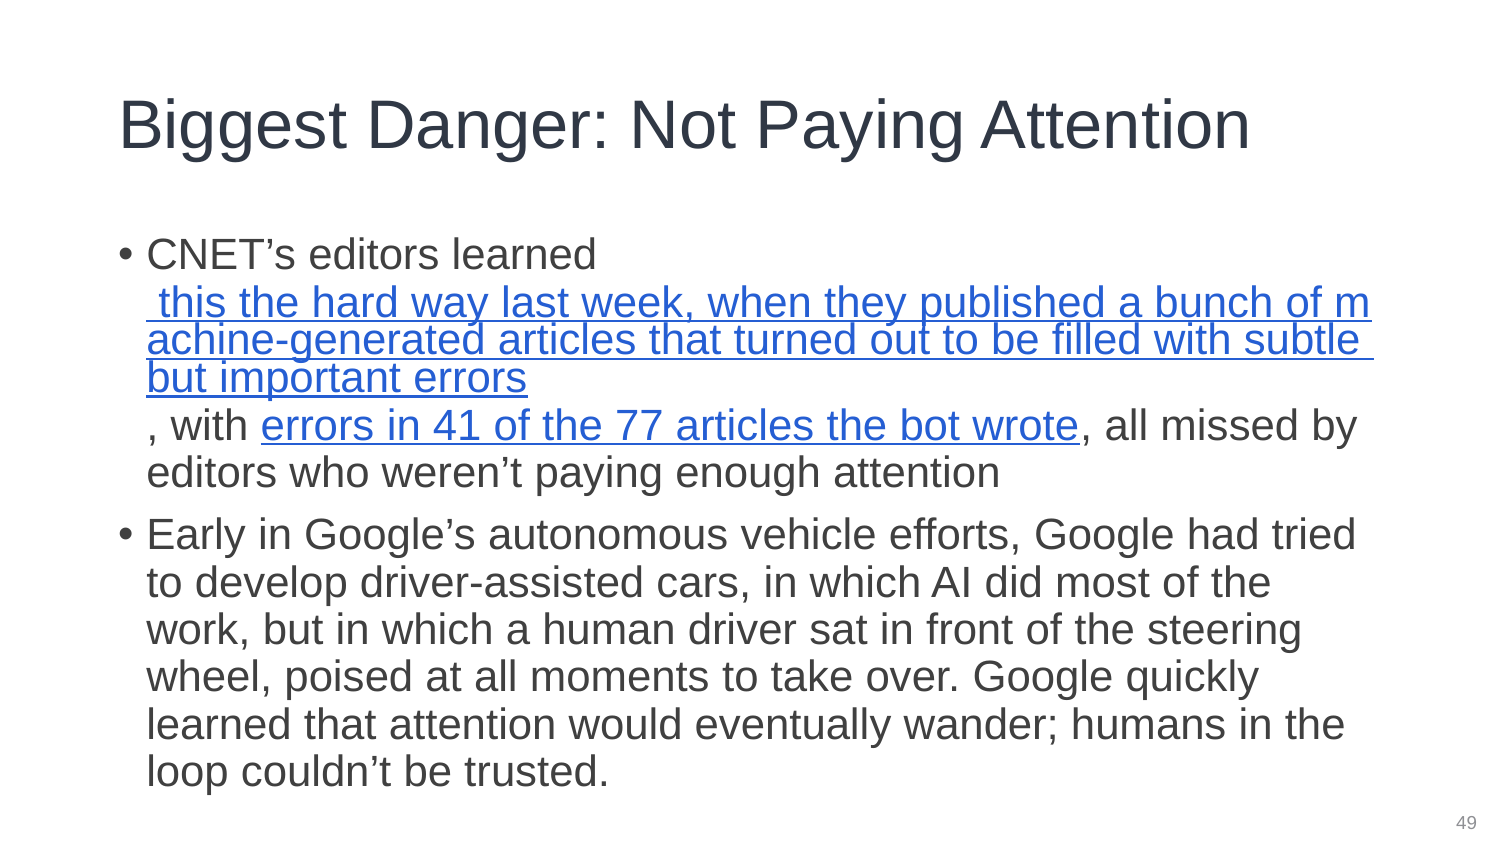

# Biggest Danger: Not Paying Attention
CNET’s editors learned this the hard way last week, when they published a bunch of machine-generated articles that turned out to be filled with subtle but important errors, with errors in 41 of the 77 articles the bot wrote, all missed by editors who weren’t paying enough attention
Early in Google’s autonomous vehicle efforts, Google had tried to develop driver-assisted cars, in which AI did most of the work, but in which a human driver sat in front of the steering wheel, poised at all moments to take over. Google quickly learned that attention would eventually wander; humans in the loop couldn’t be trusted.
49